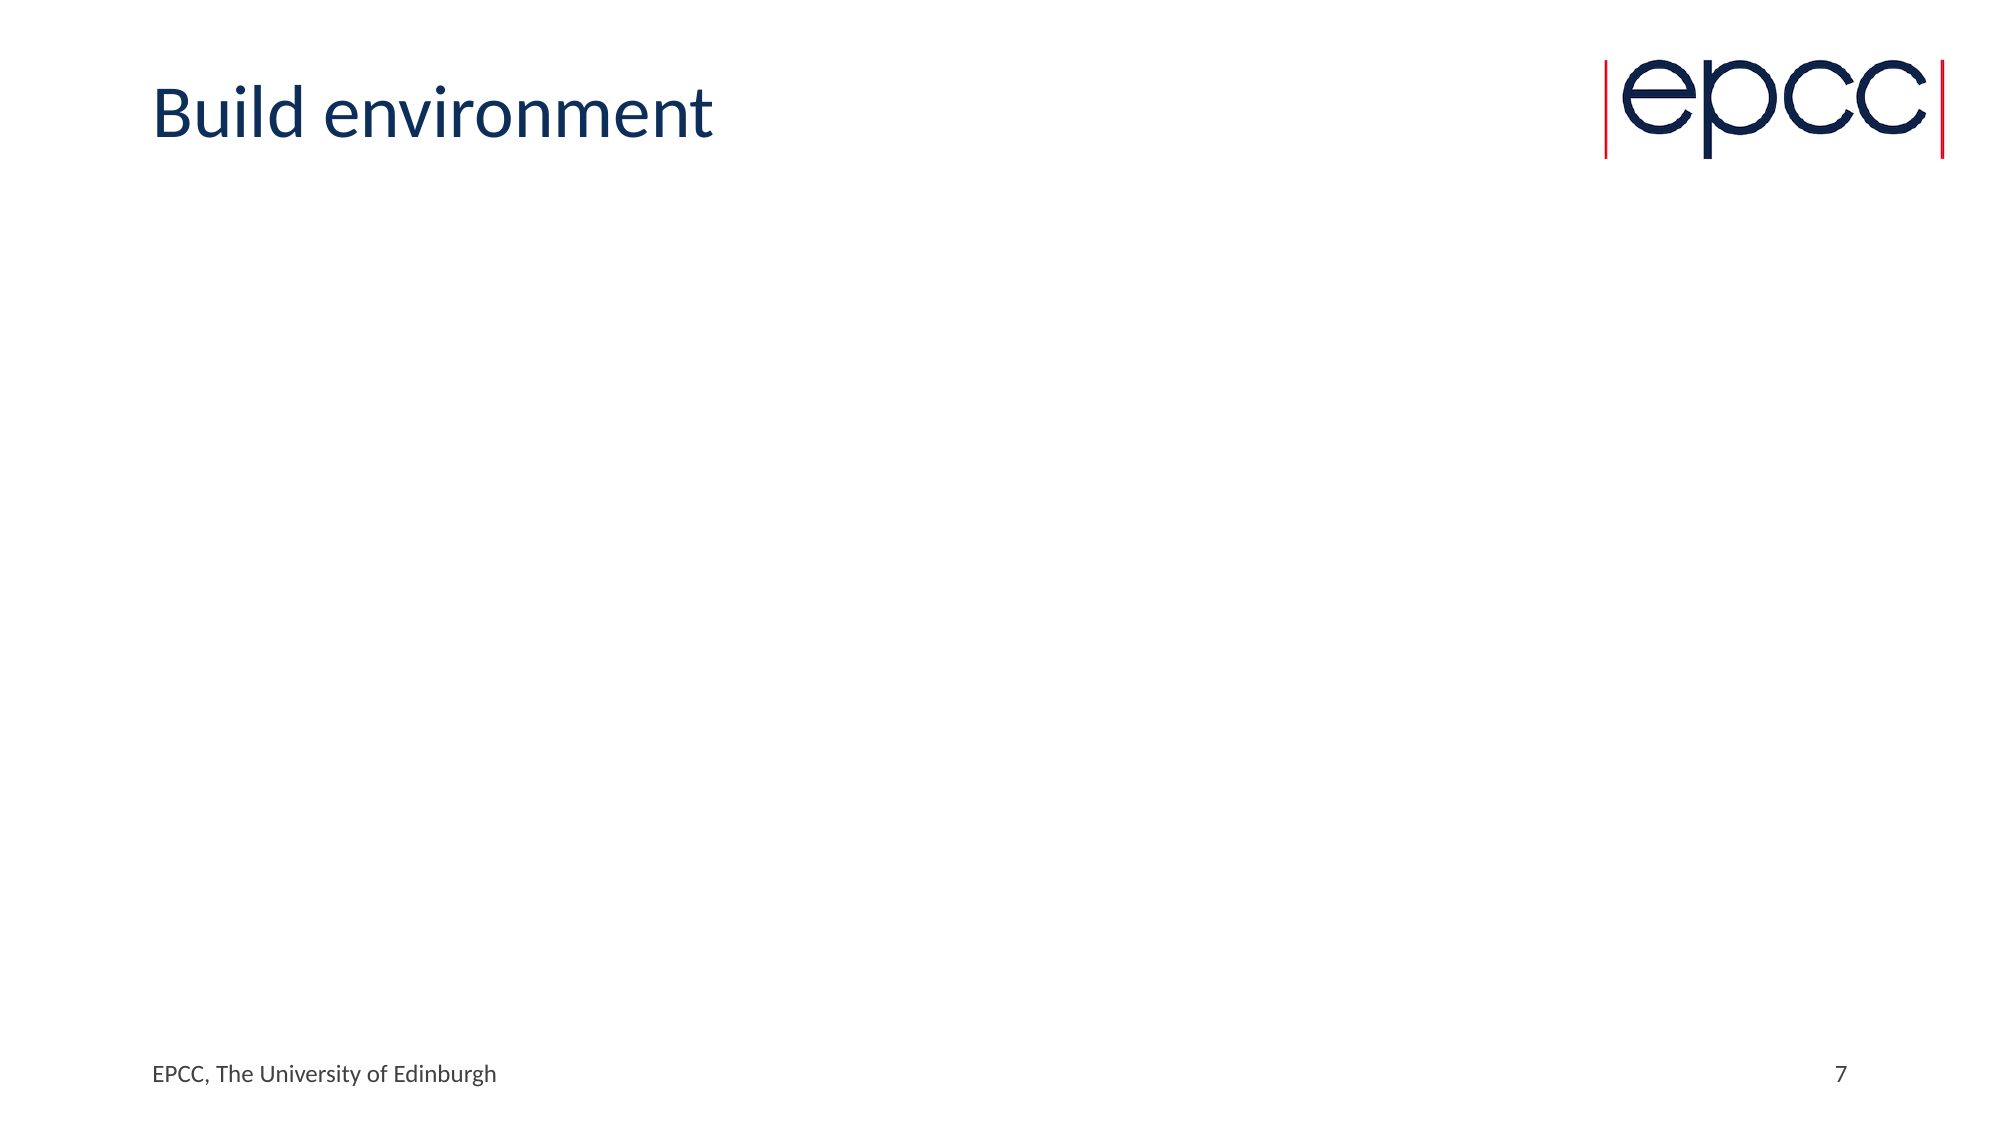

# Build environment

EPCC, The University of Edinburgh
7